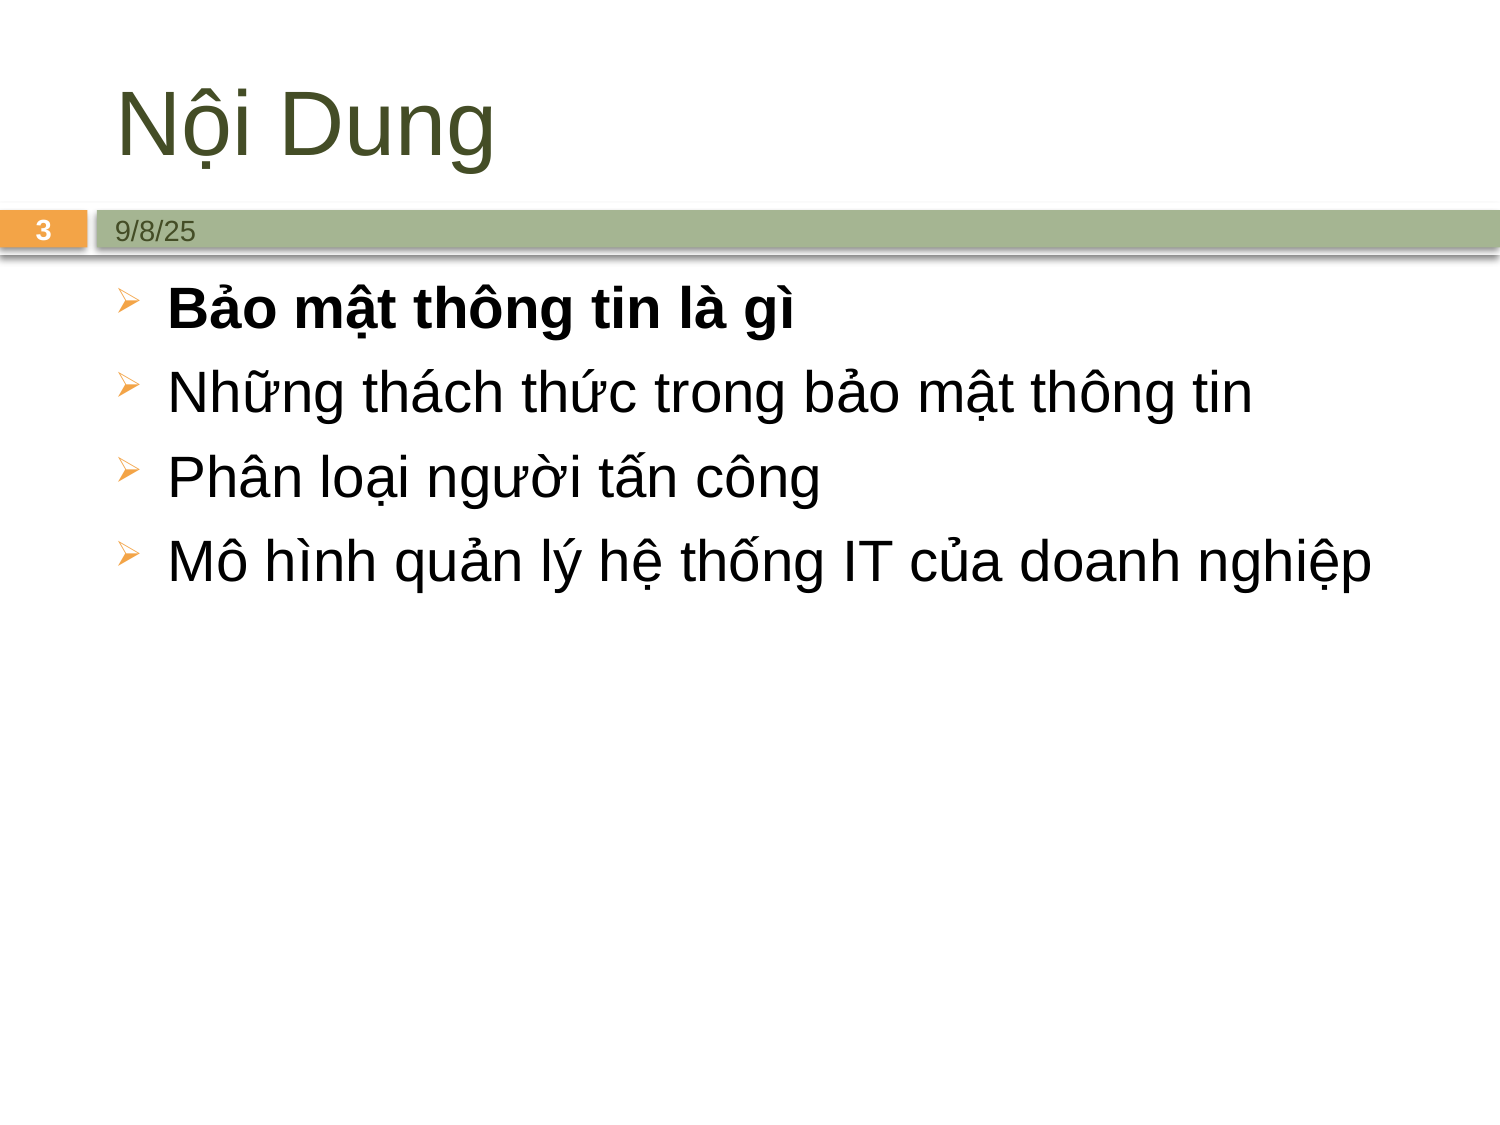

# Nội Dung
3
9/8/25
Bảo mật thông tin là gì
Những thách thức trong bảo mật thông tin
Phân loại người tấn công
Mô hình quản lý hệ thống IT của doanh nghiệp